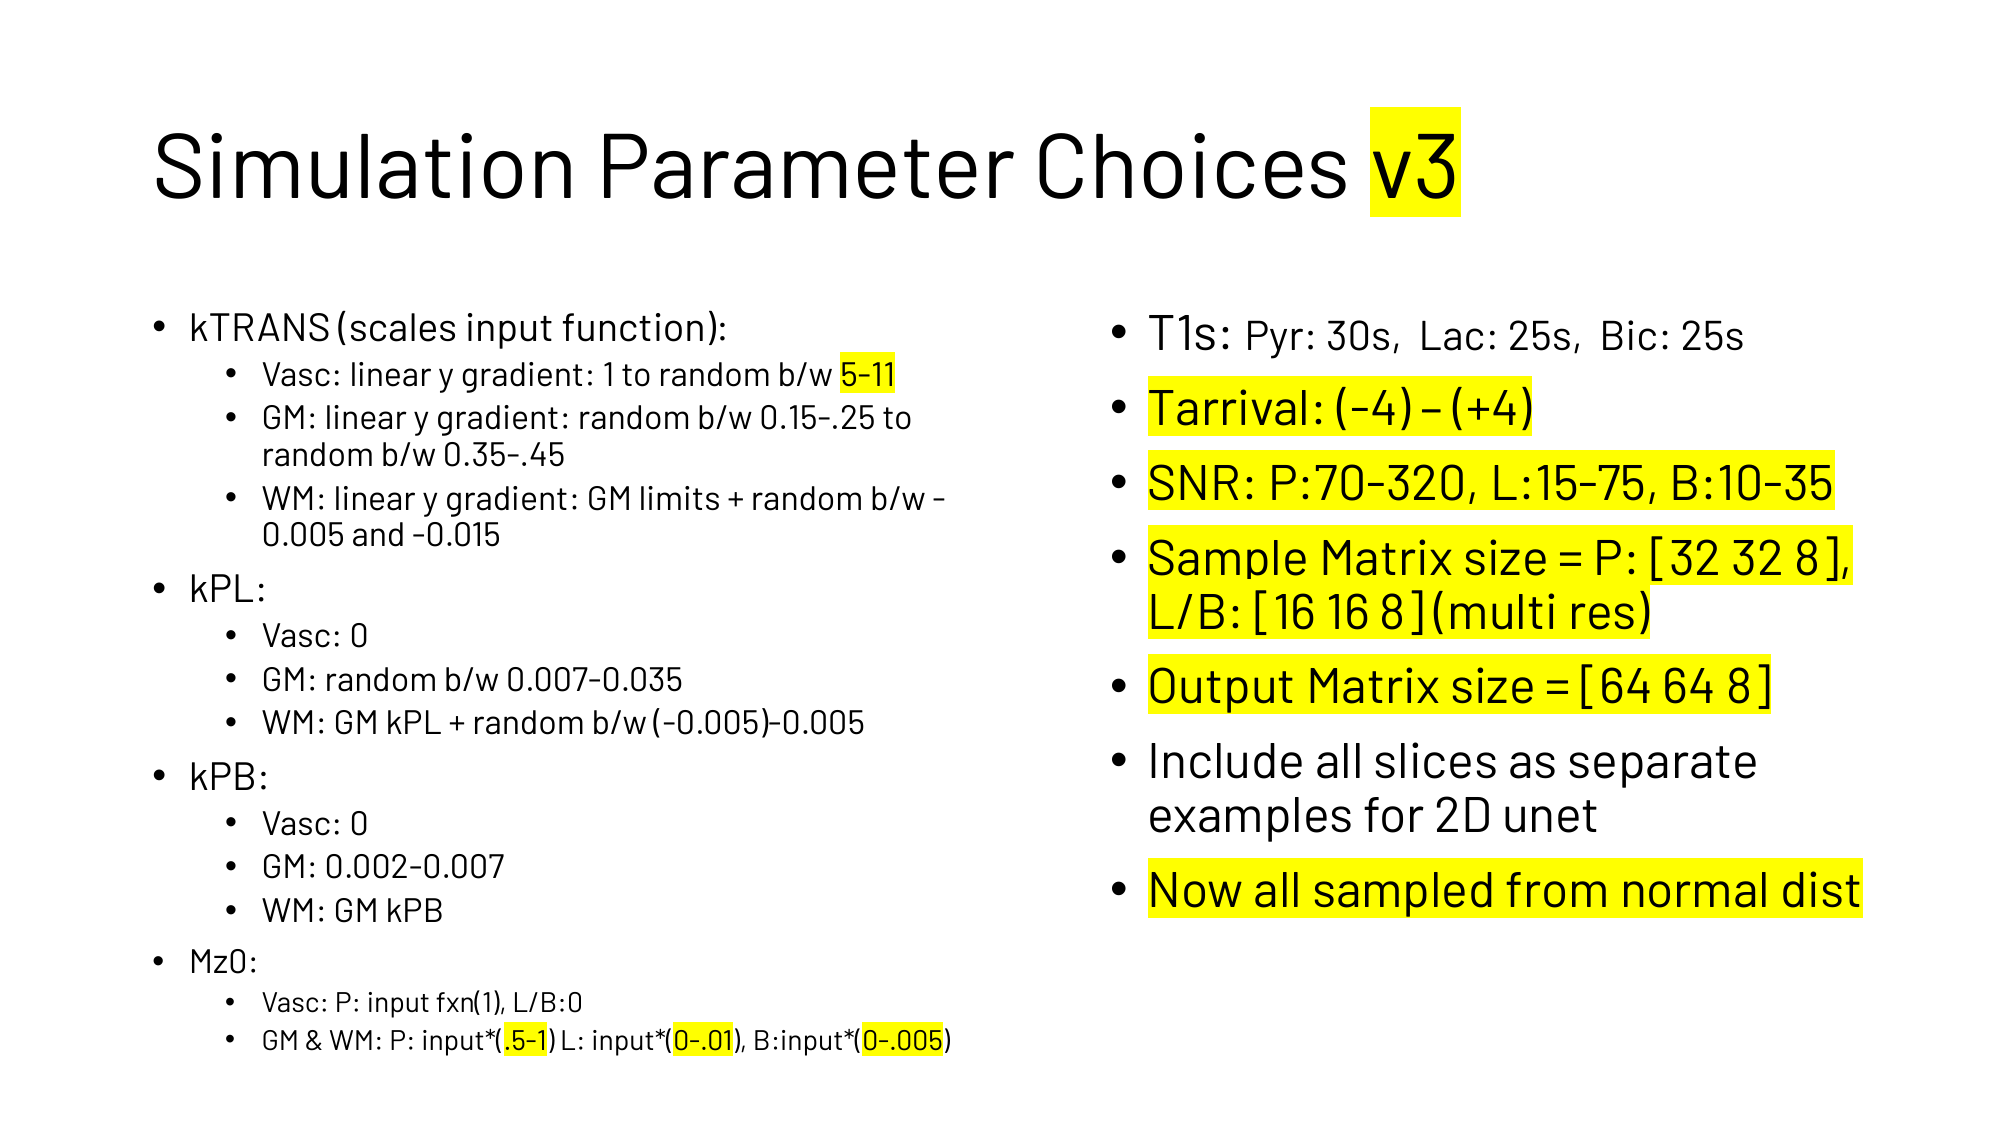

# Simulation Parameter Choices v3
kTRANS (scales input function):
Vasc: linear y gradient: 1 to random b/w 5-11
GM: linear y gradient: random b/w 0.15-.25 to random b/w 0.35-.45
WM: linear y gradient: GM limits + random b/w -0.005 and -0.015
kPL:
Vasc: 0
GM: random b/w 0.007-0.035
WM: GM kPL + random b/w (-0.005)-0.005
kPB:
Vasc: 0
GM: 0.002-0.007
WM: GM kPB
Mz0:
Vasc: P: input fxn(1), L/B:0
GM & WM: P: input*(.5-1) L: input*(0-.01), B:input*(0-.005)

T1s: Pyr: 30s,  Lac: 25s,  Bic: 25s
Tarrival: (-4) – (+4)
SNR: P:70-320, L:15-75, B:10-35
Sample Matrix size = P: [32 32 8], L/B: [16 16 8] (multi res)
Output Matrix size = [64 64 8]
Include all slices as separate examples for 2D unet
Now all sampled from normal dist